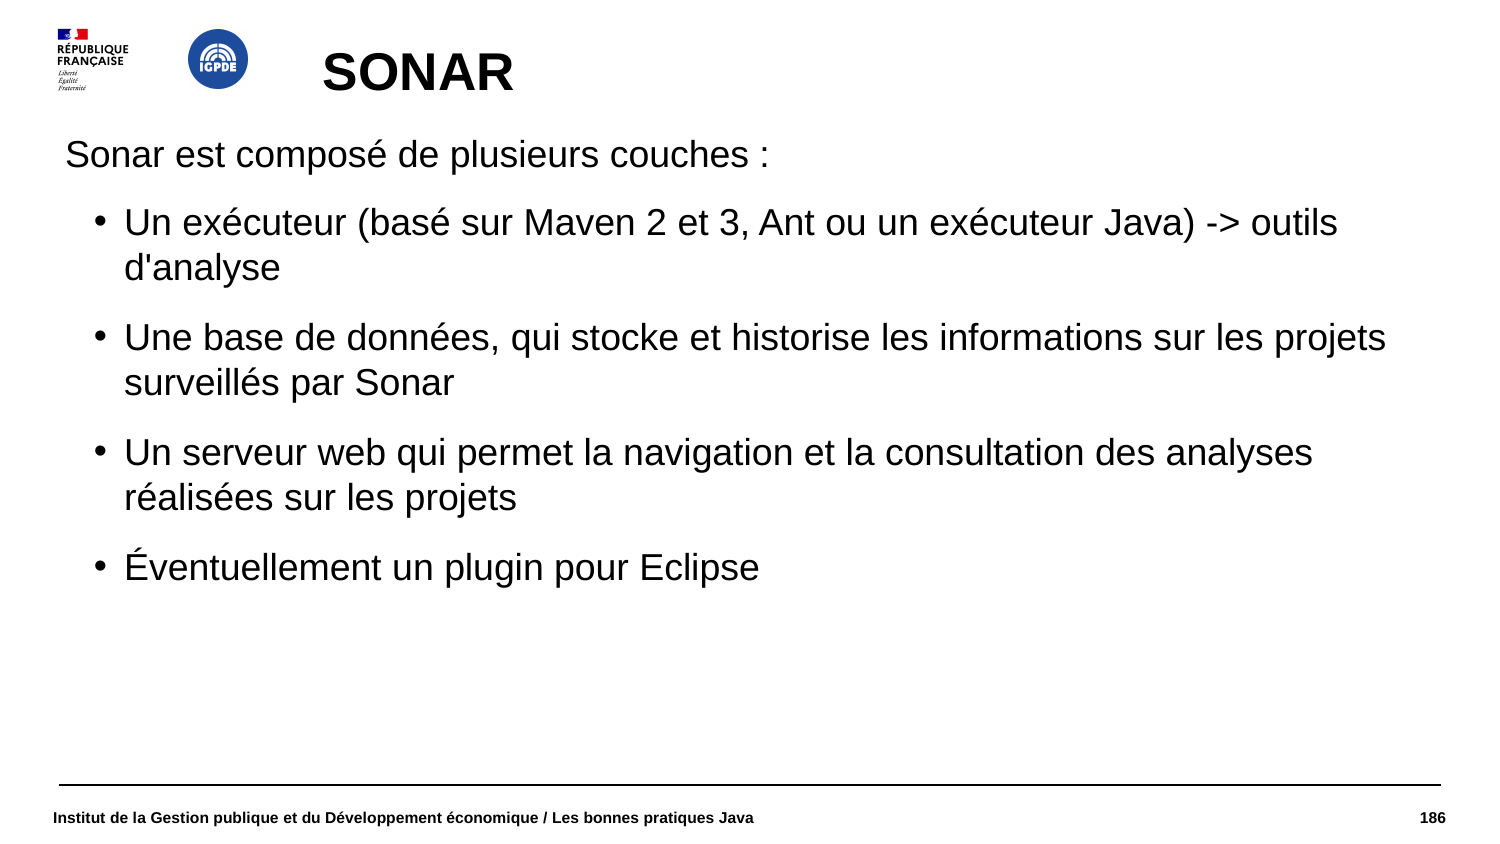

# SONAR
Sonar est composé de plusieurs couches :
Un exécuteur (basé sur Maven 2 et 3, Ant ou un exécuteur Java) -> outils d'analyse
Une base de données, qui stocke et historise les informations sur les projets surveillés par Sonar
Un serveur web qui permet la navigation et la consultation des analyses réalisées sur les projets
Éventuellement un plugin pour Eclipse
Institut de la Gestion publique et du Développement économique / Les bonnes pratiques Java
186